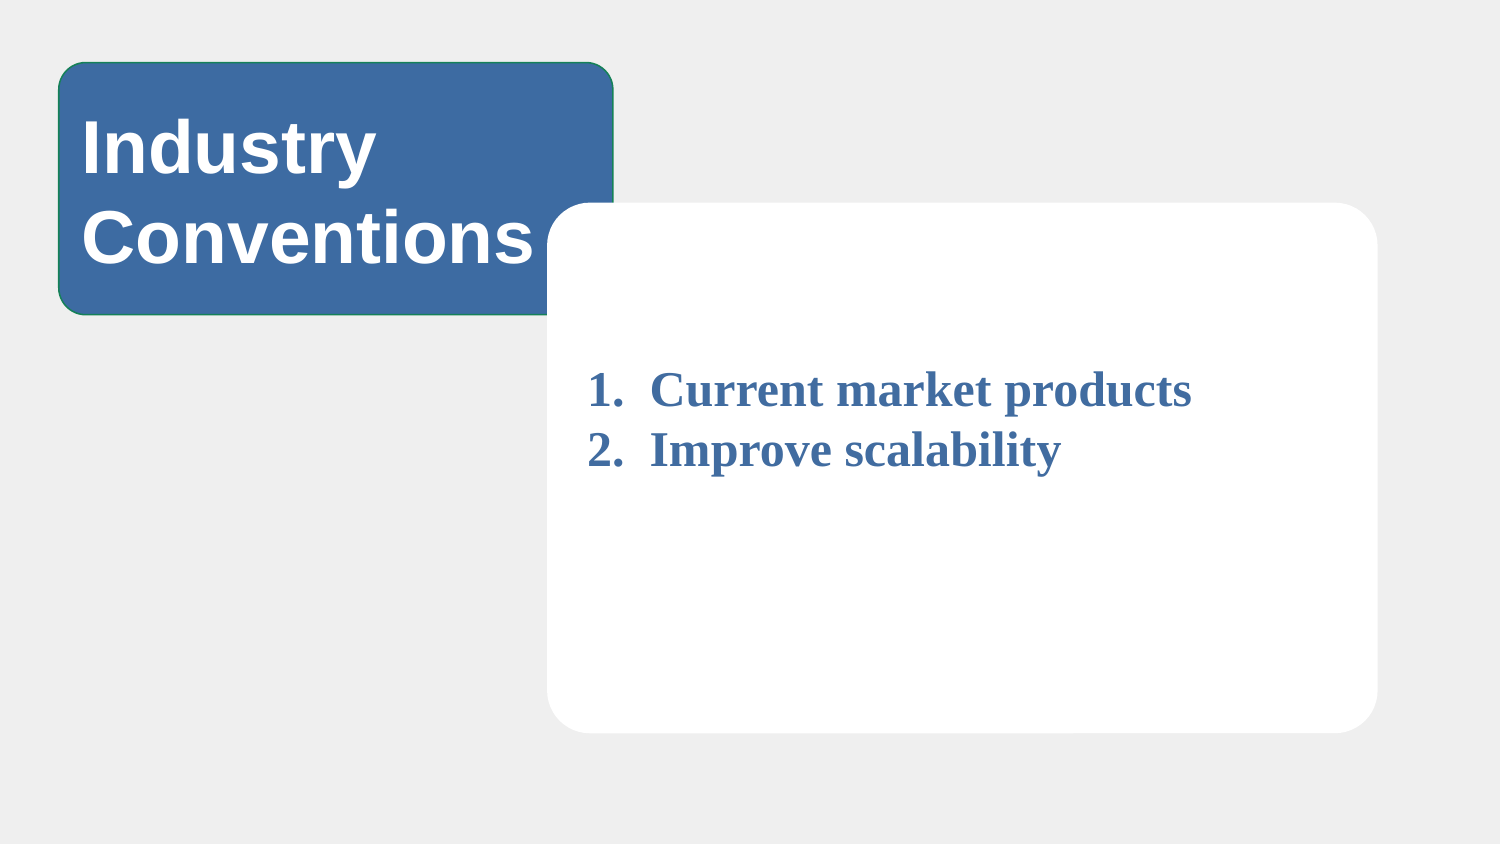

Industry Conventions
Current market products
Improve scalability